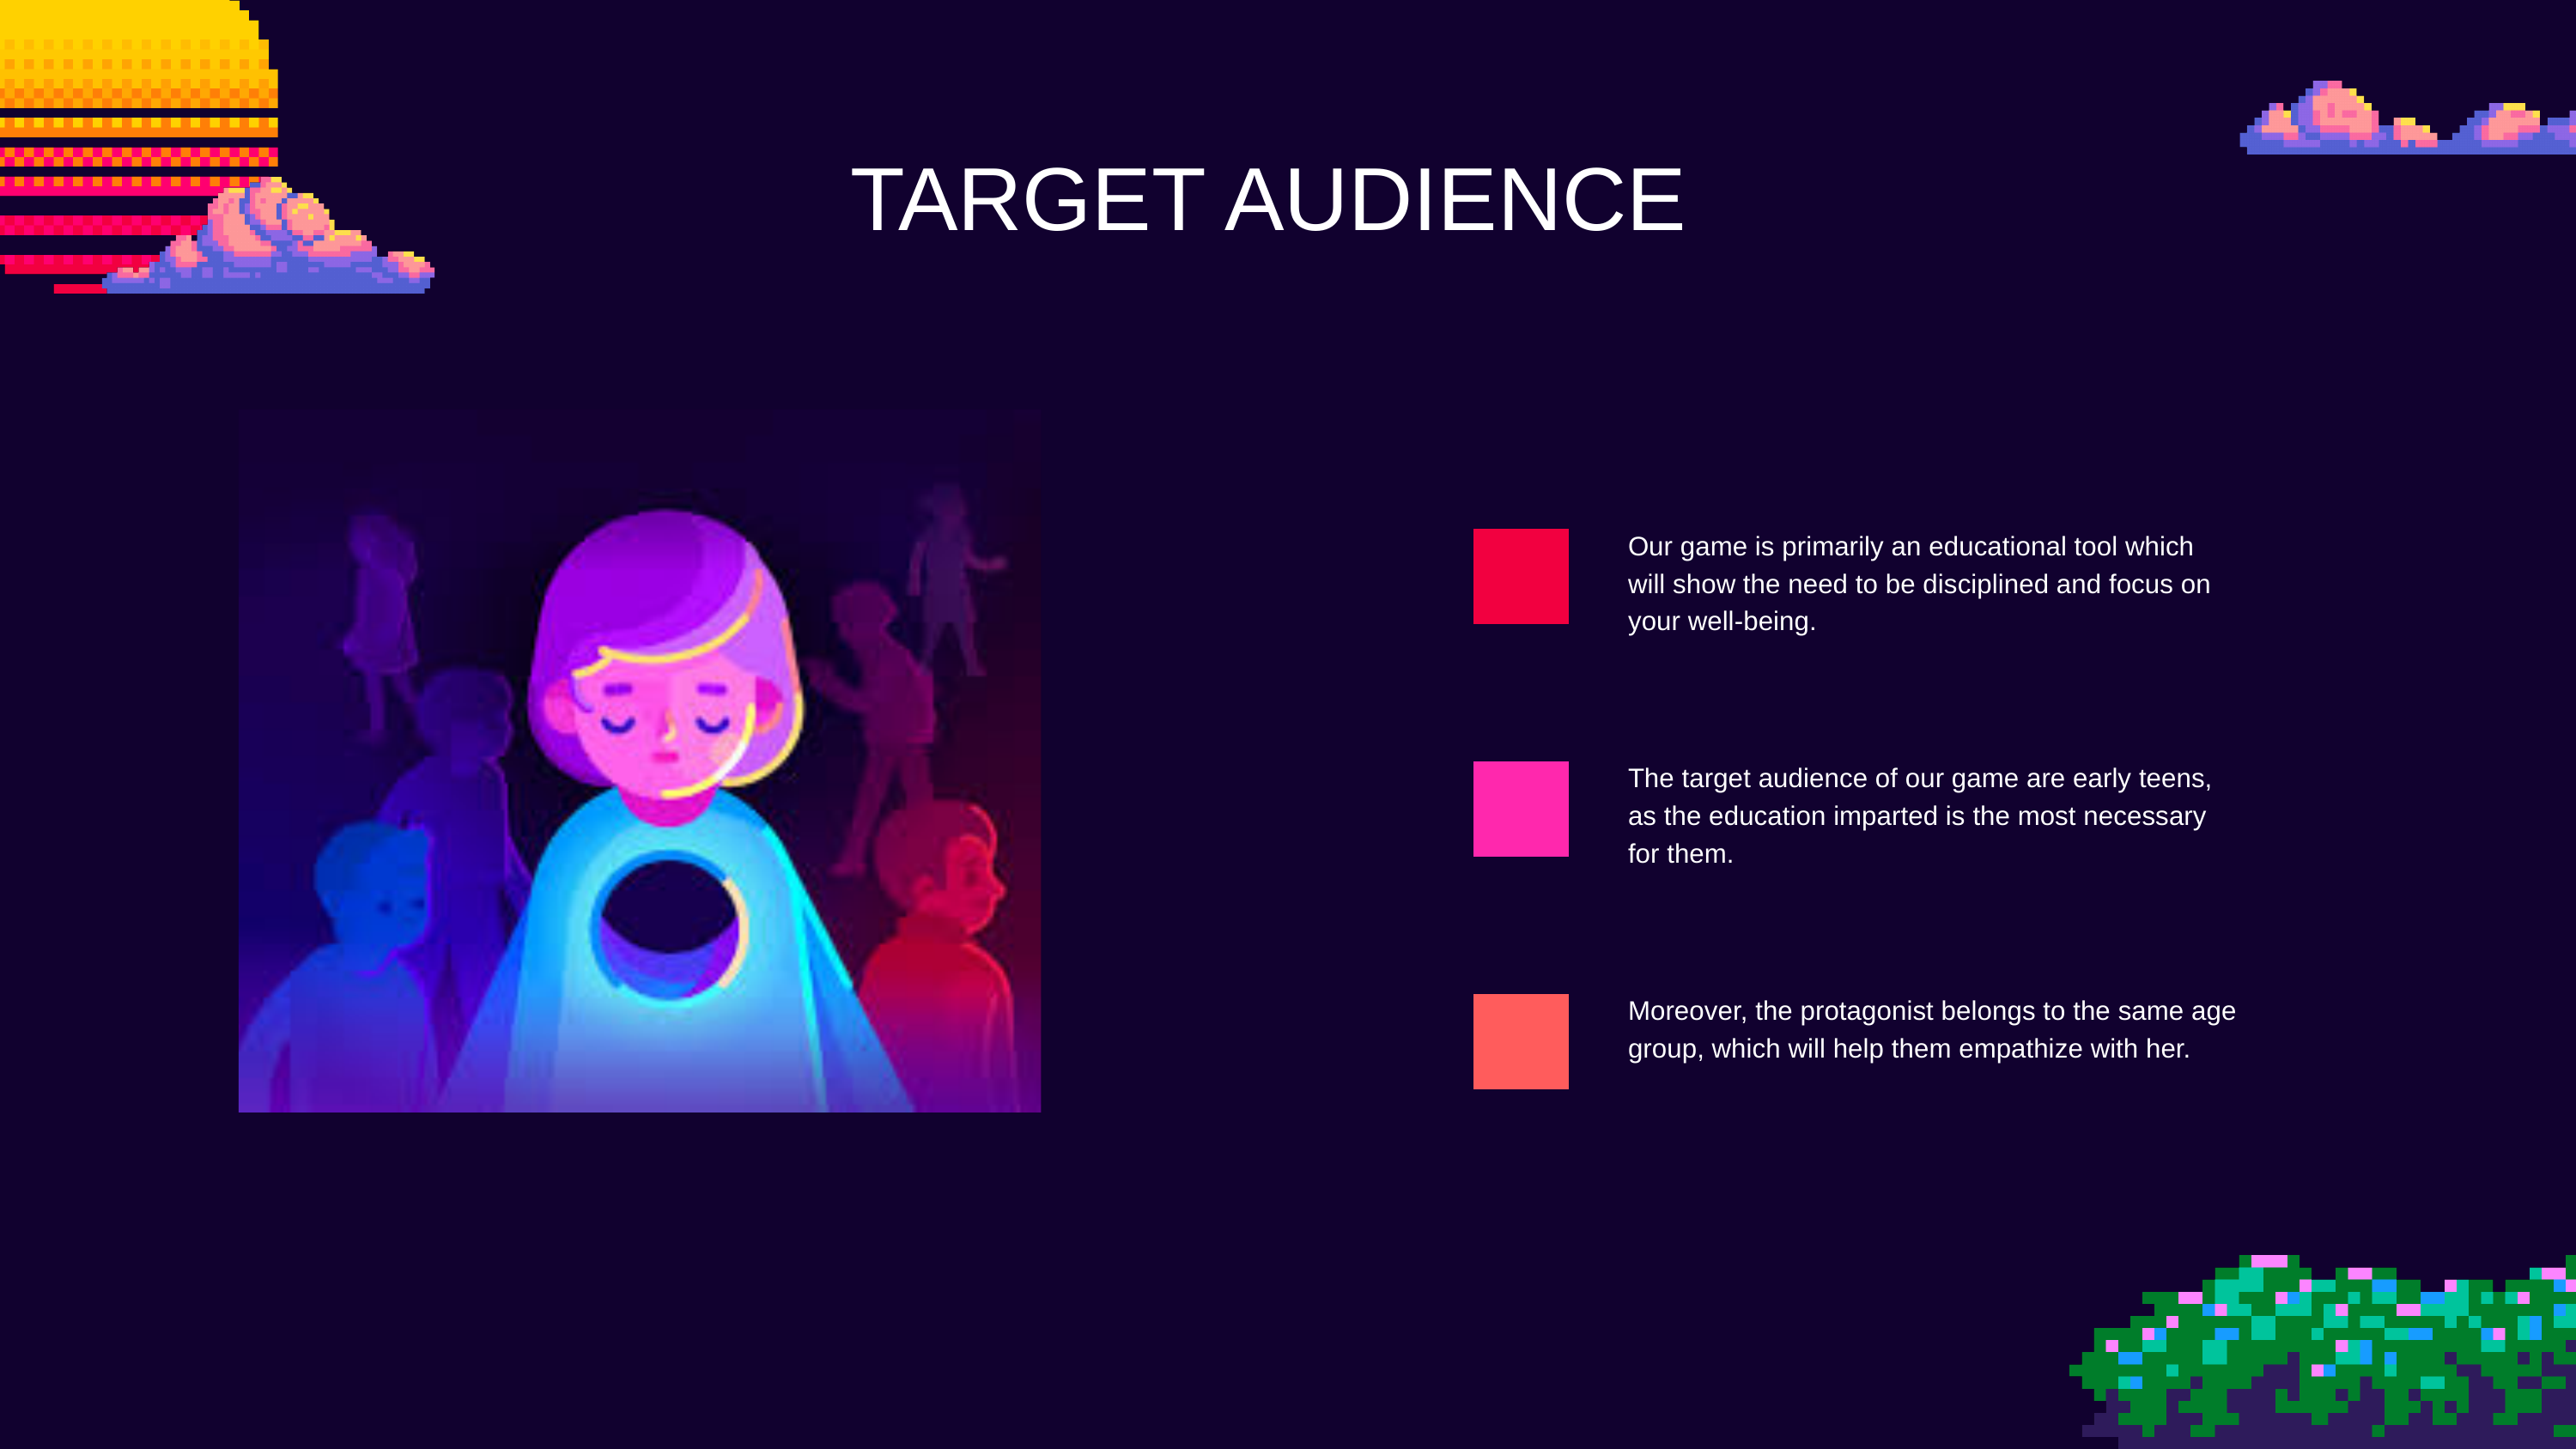

TARGET AUDIENCE

Our game is primarily an educational tool which will show the need to be disciplined and focus on your well-being.

The target audience of our game are early teens, as the education imparted is the most necessary for them.

Moreover, the protagonist belongs to the same age group, which will help them empathize with her.